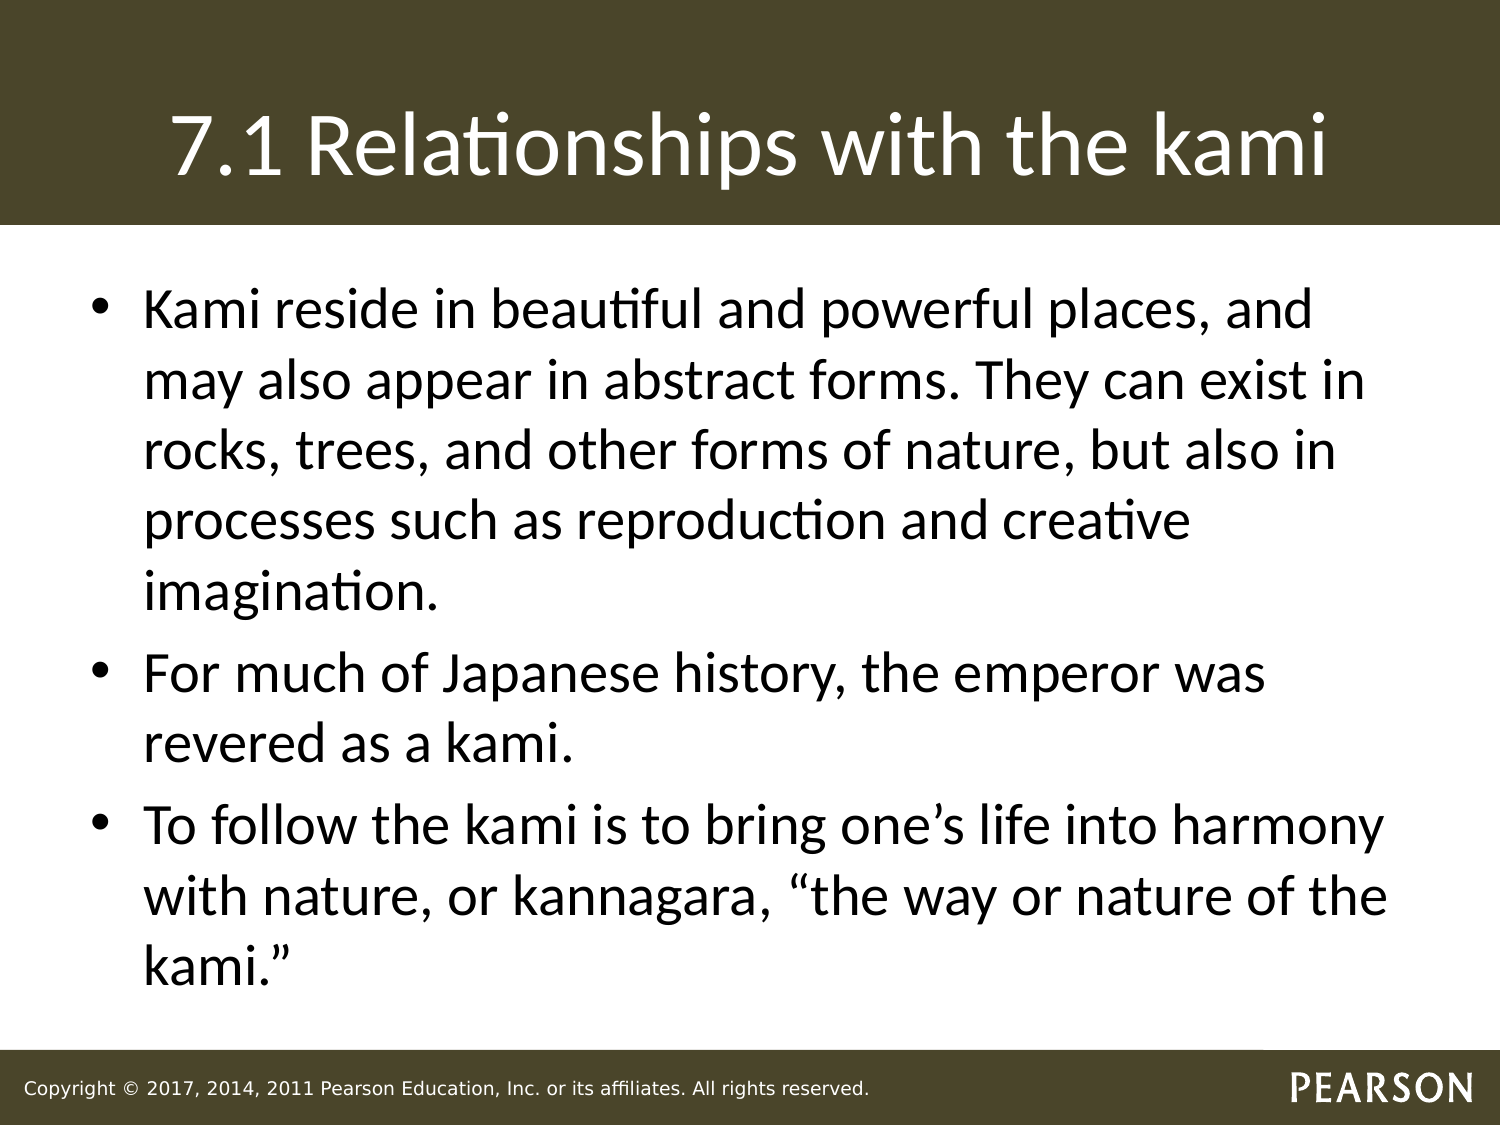

# 7.1 Relationships with the kami
Kami reside in beautiful and powerful places, and may also appear in abstract forms. They can exist in rocks, trees, and other forms of nature, but also in processes such as reproduction and creative imagination.
For much of Japanese history, the emperor was revered as a kami.
To follow the kami is to bring one’s life into harmony with nature, or kannagara, “the way or nature of the kami.”